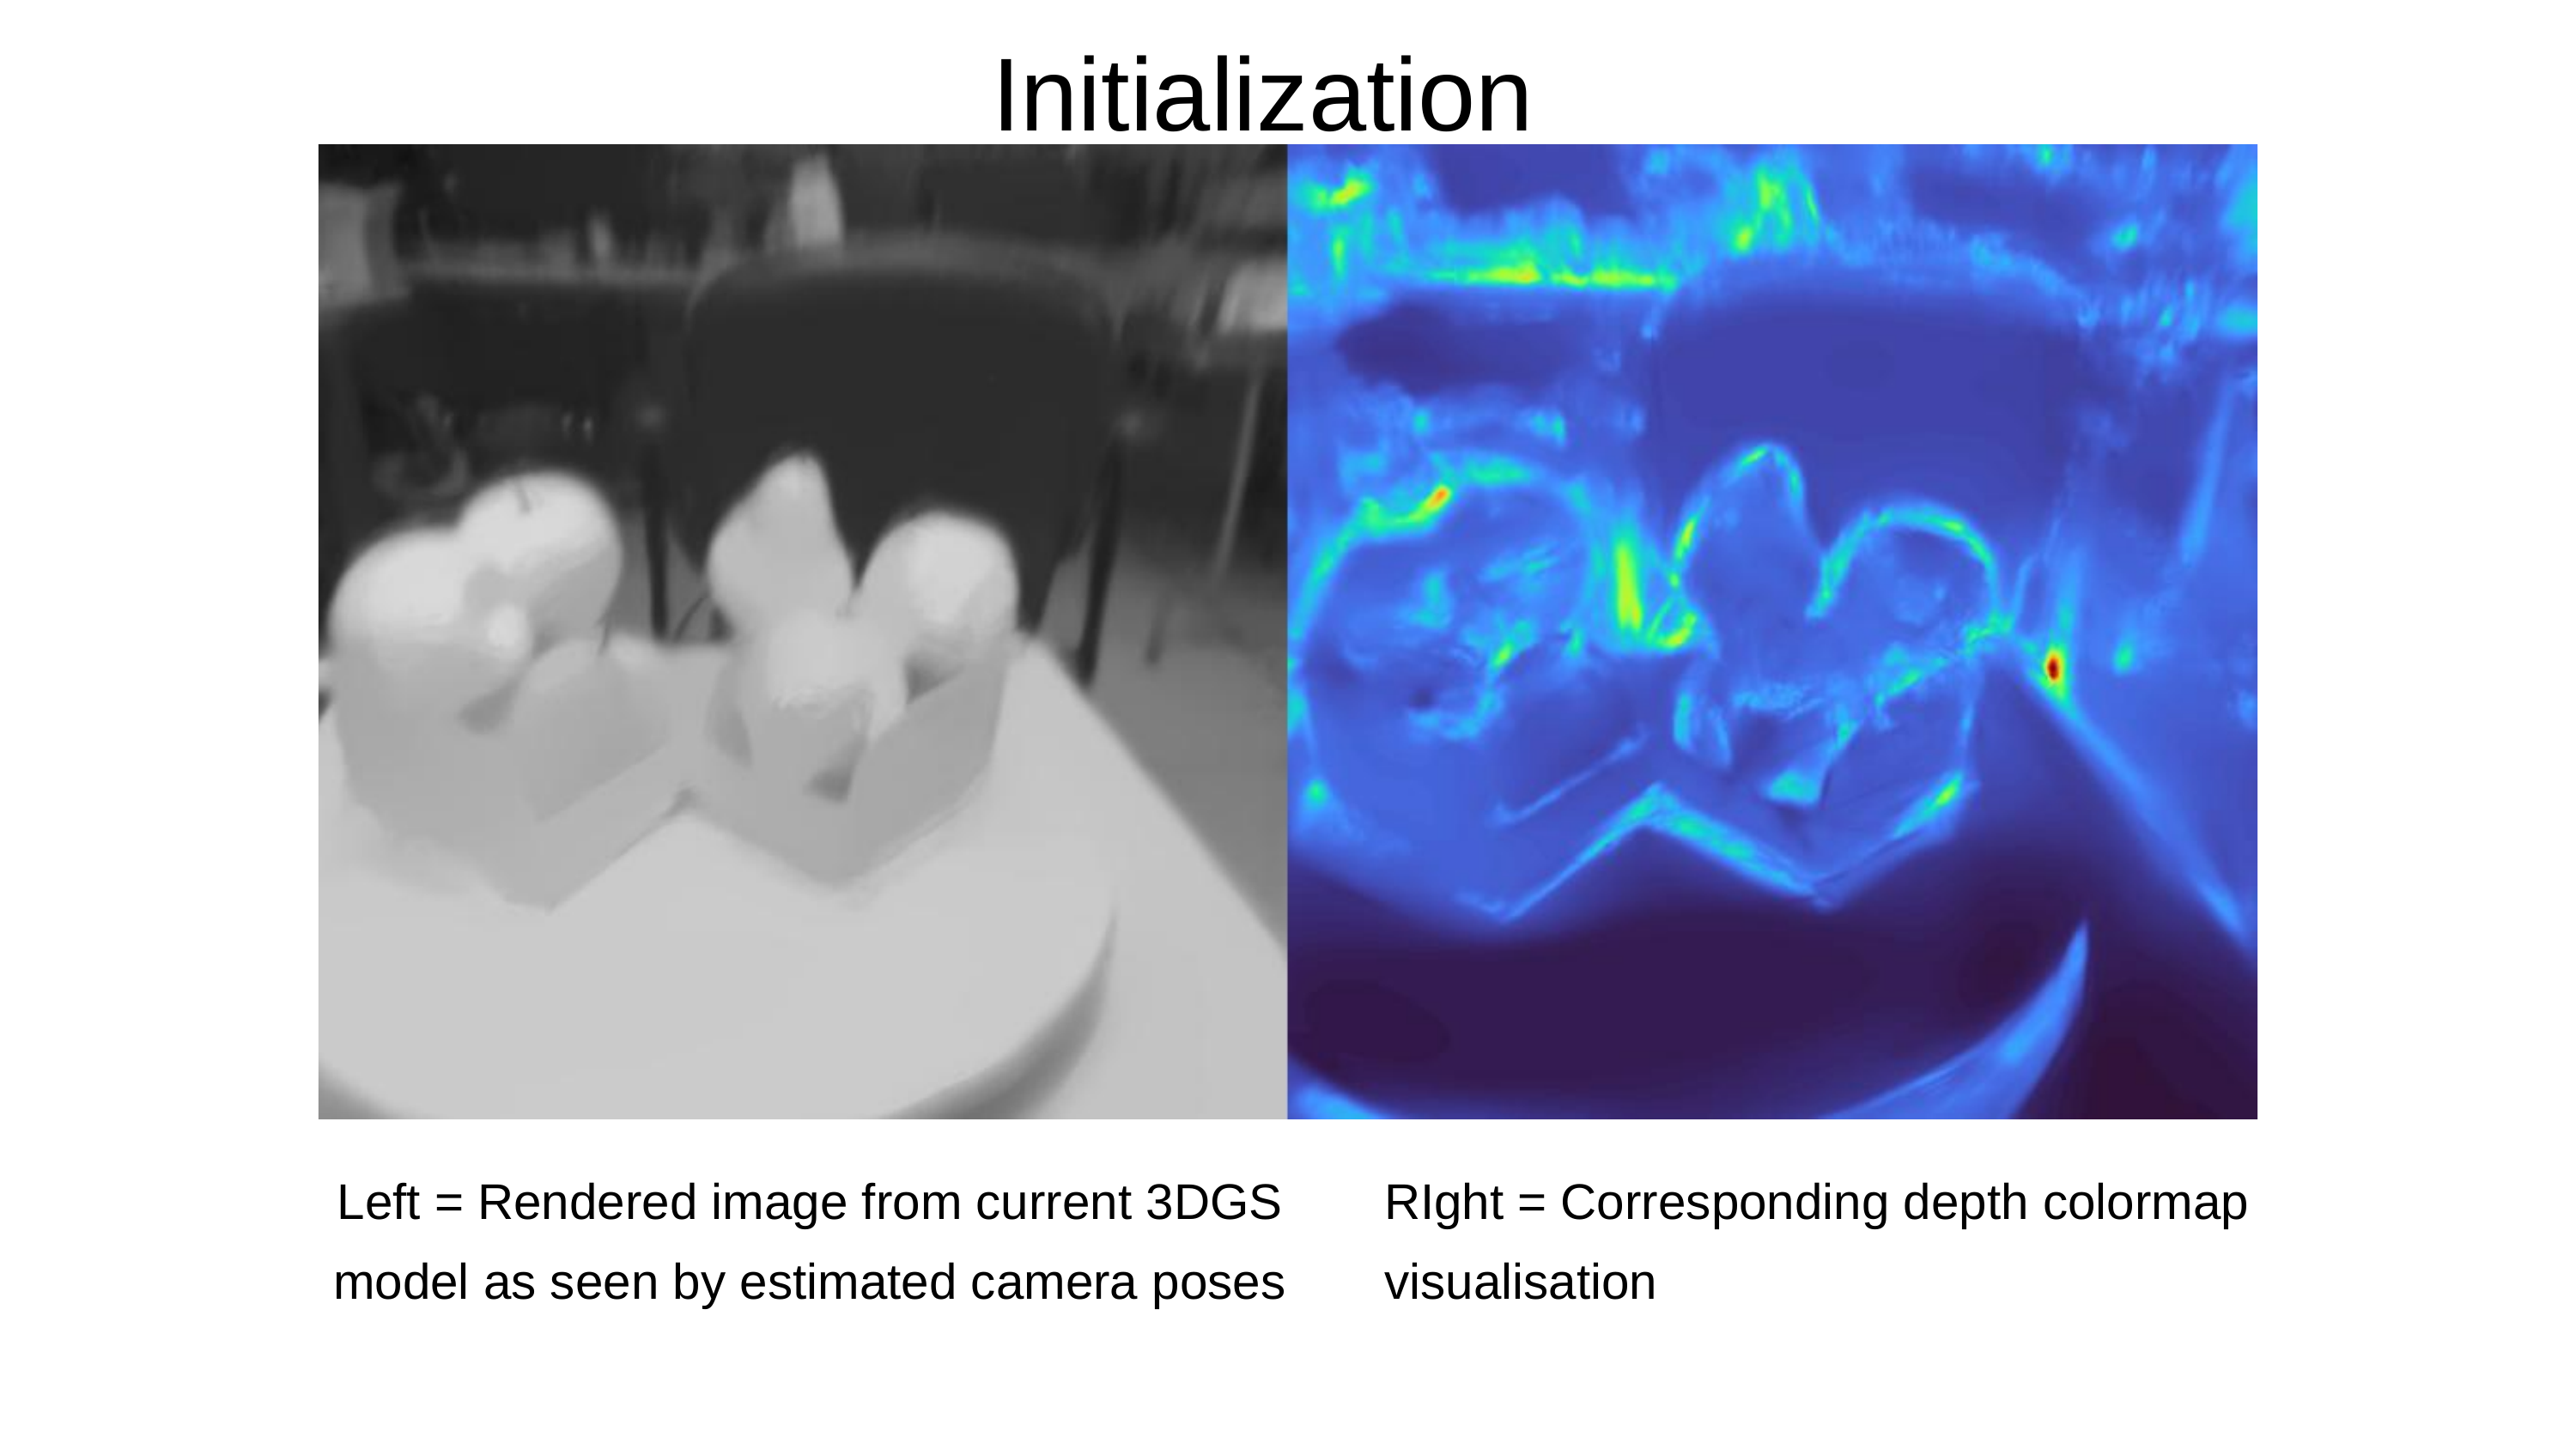

Initialization

Left = Rendered image from current 3DGS model as seen by estimated camera poses
RIght = Corresponding depth colormap visualisation